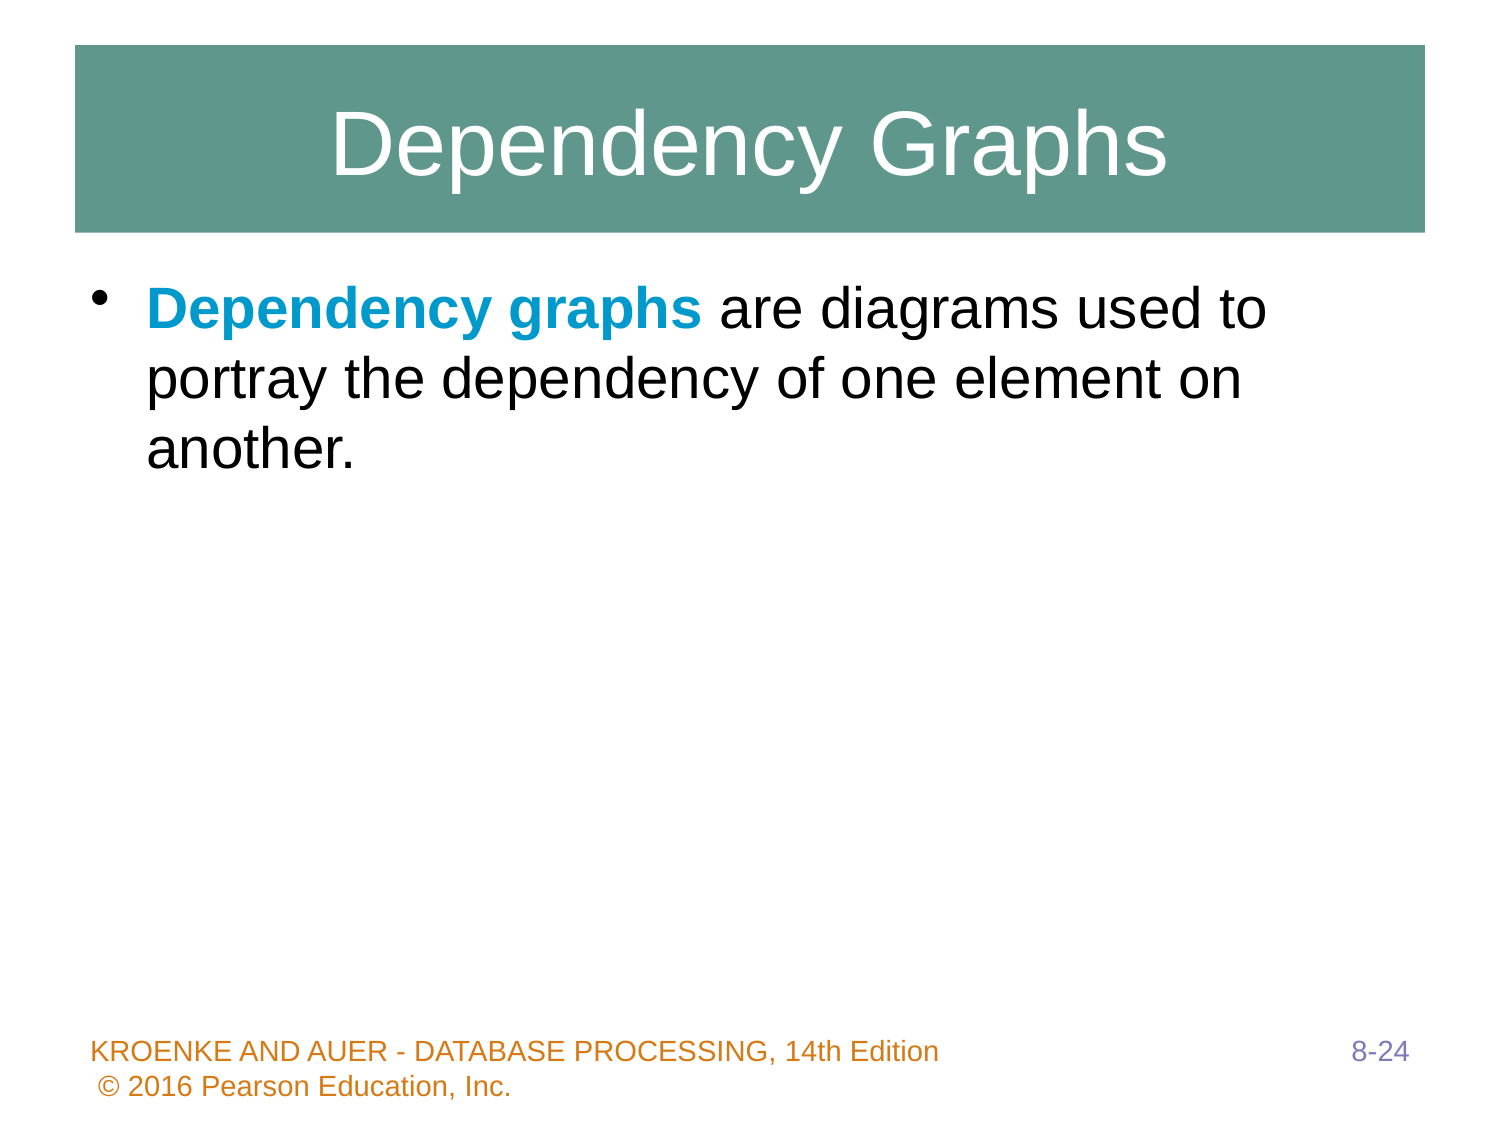

# Dependency Graphs
Dependency graphs are diagrams used to portray the dependency of one element on another.
8-24

KROENKE AND AUER - DATABASE PROCESSING, 14th Edition  © 2016 Pearson Education, Inc.